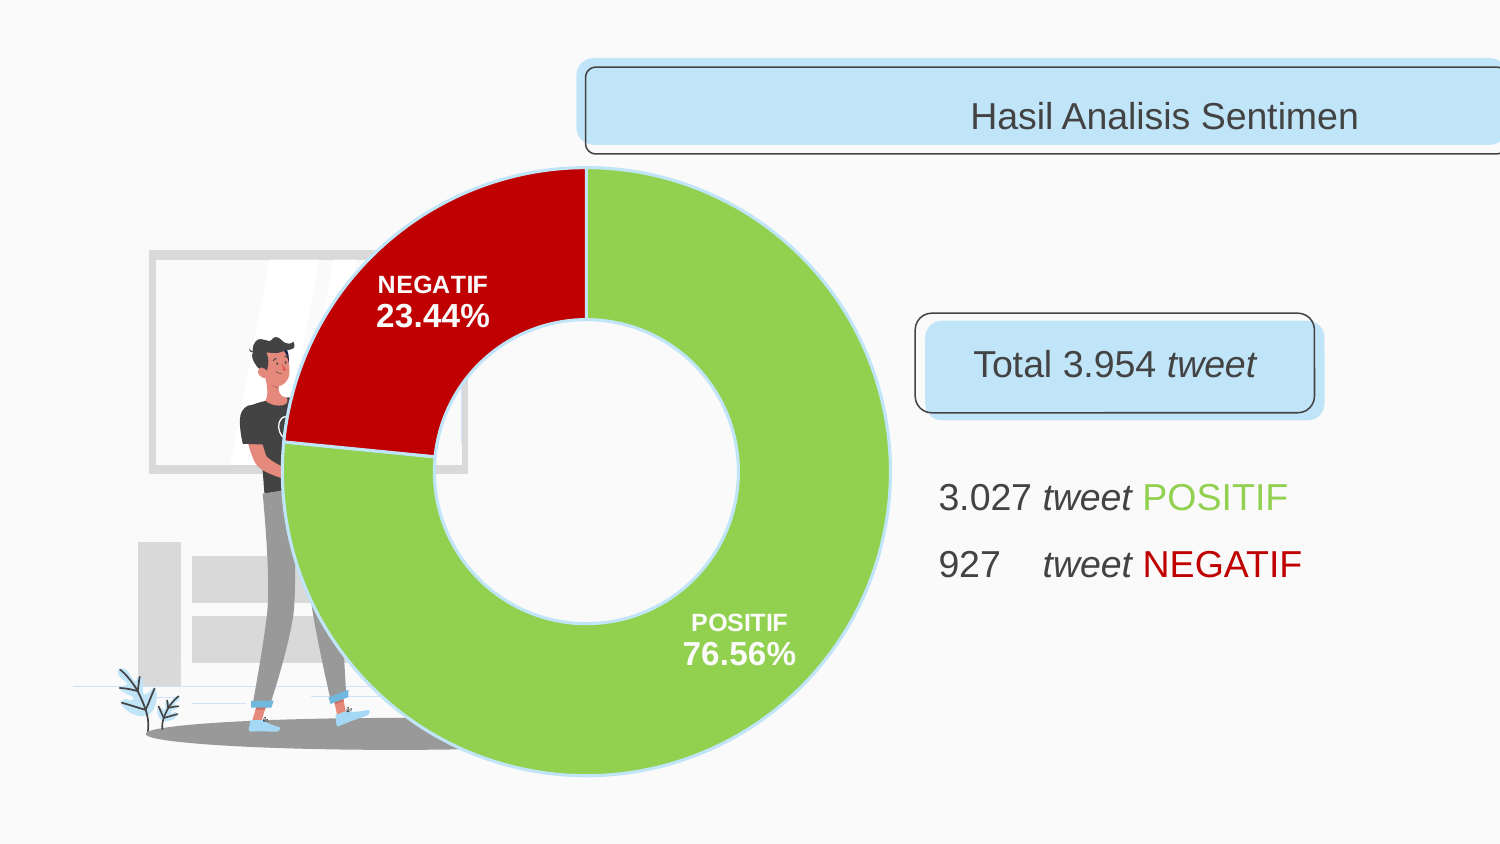

# Hasil Analisis Sentimen

### Chart

| Category | Sales |
|---|---|
| POSITIF | 0.7656 |
| NEGATIF | 0.2344 |

Total 3.954 tweet
3.027 tweet POSITIF
927    tweet NEGATIF